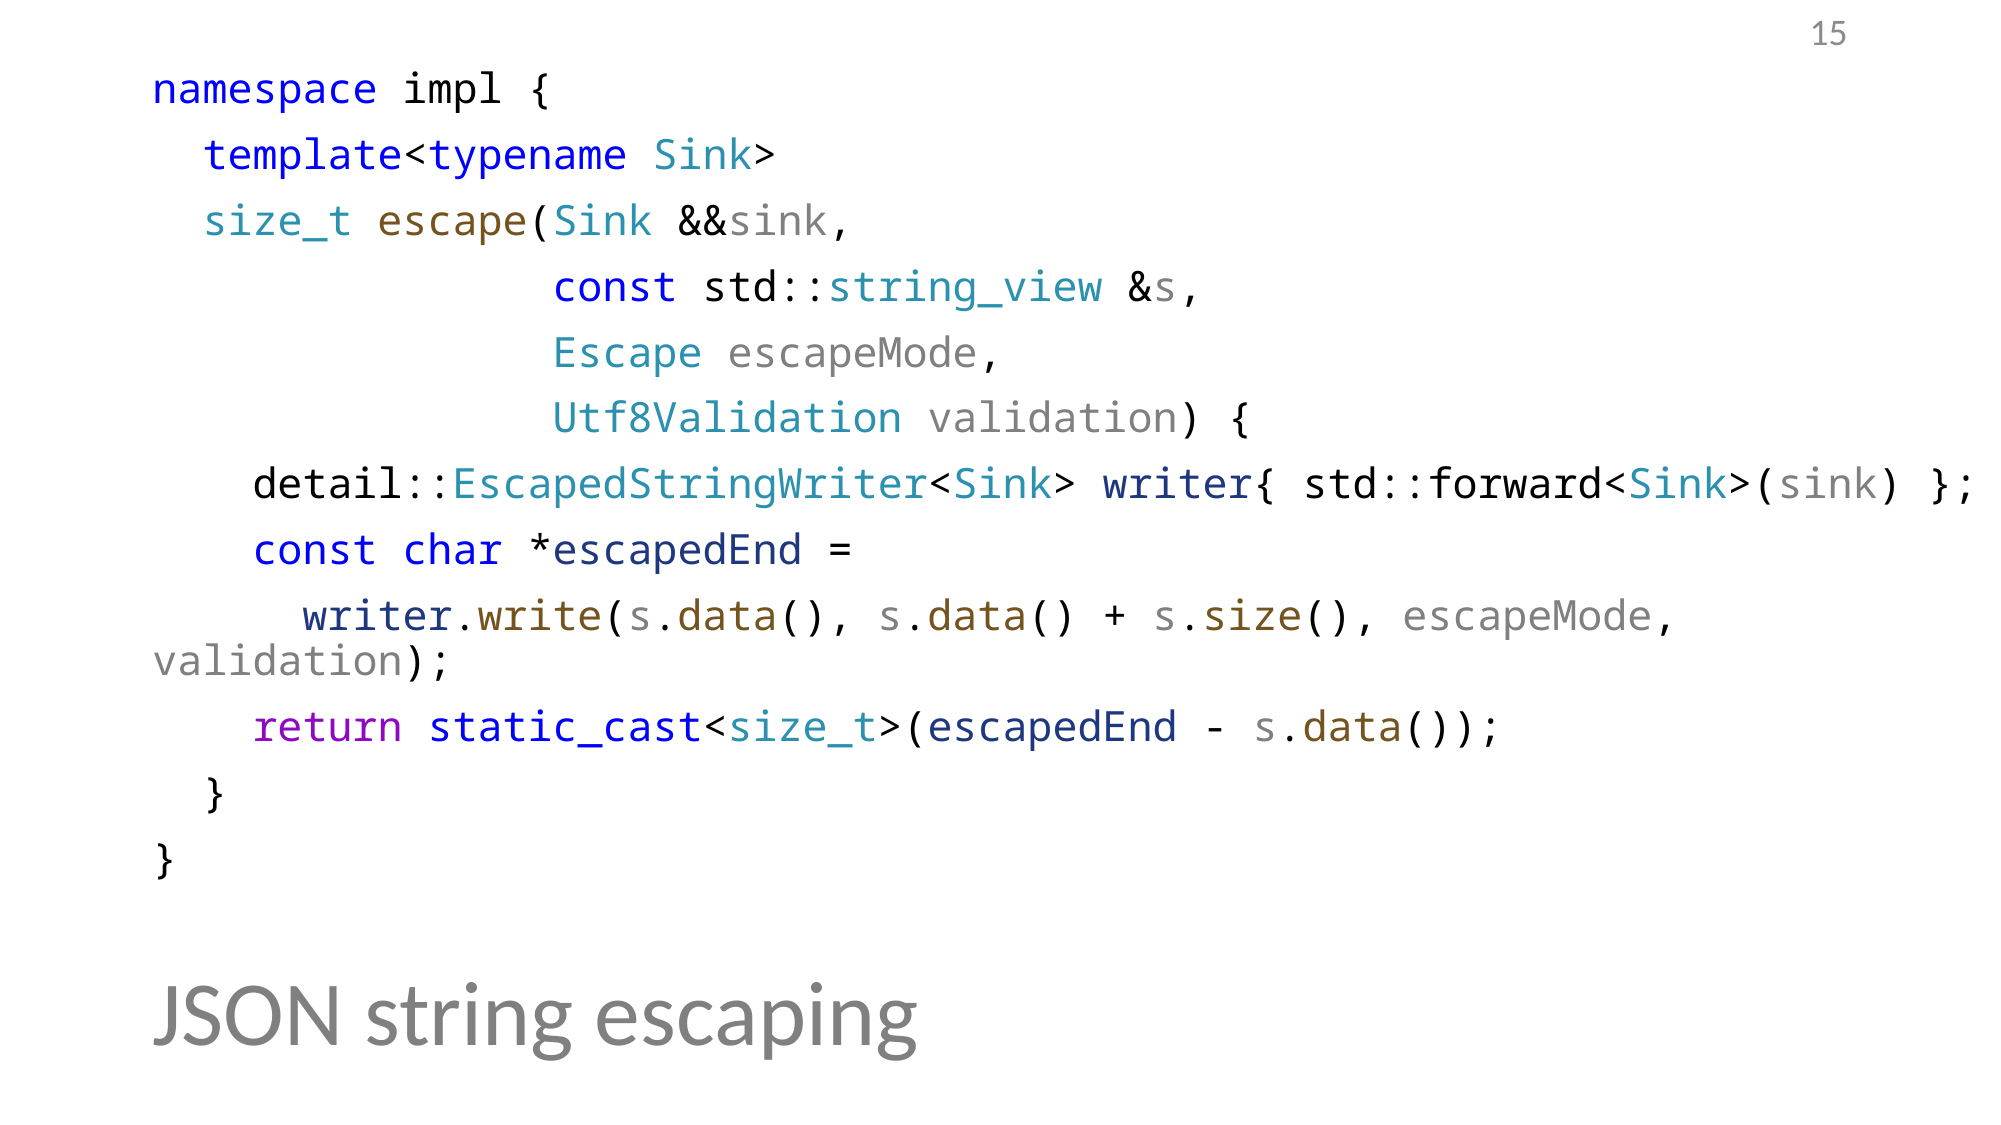

15
namespace impl {
  template<typename Sink>
  size_t escape(Sink &&sink,
                const std::string_view &s,
                Escape escapeMode,
                Utf8Validation validation) {
    detail::EscapedStringWriter<Sink> writer{ std::forward<Sink>(sink) };
    const char *escapedEnd =
      writer.write(s.data(), s.data() + s.size(), escapeMode, validation);
    return static_cast<size_t>(escapedEnd - s.data());
  }
}
# JSON string escaping